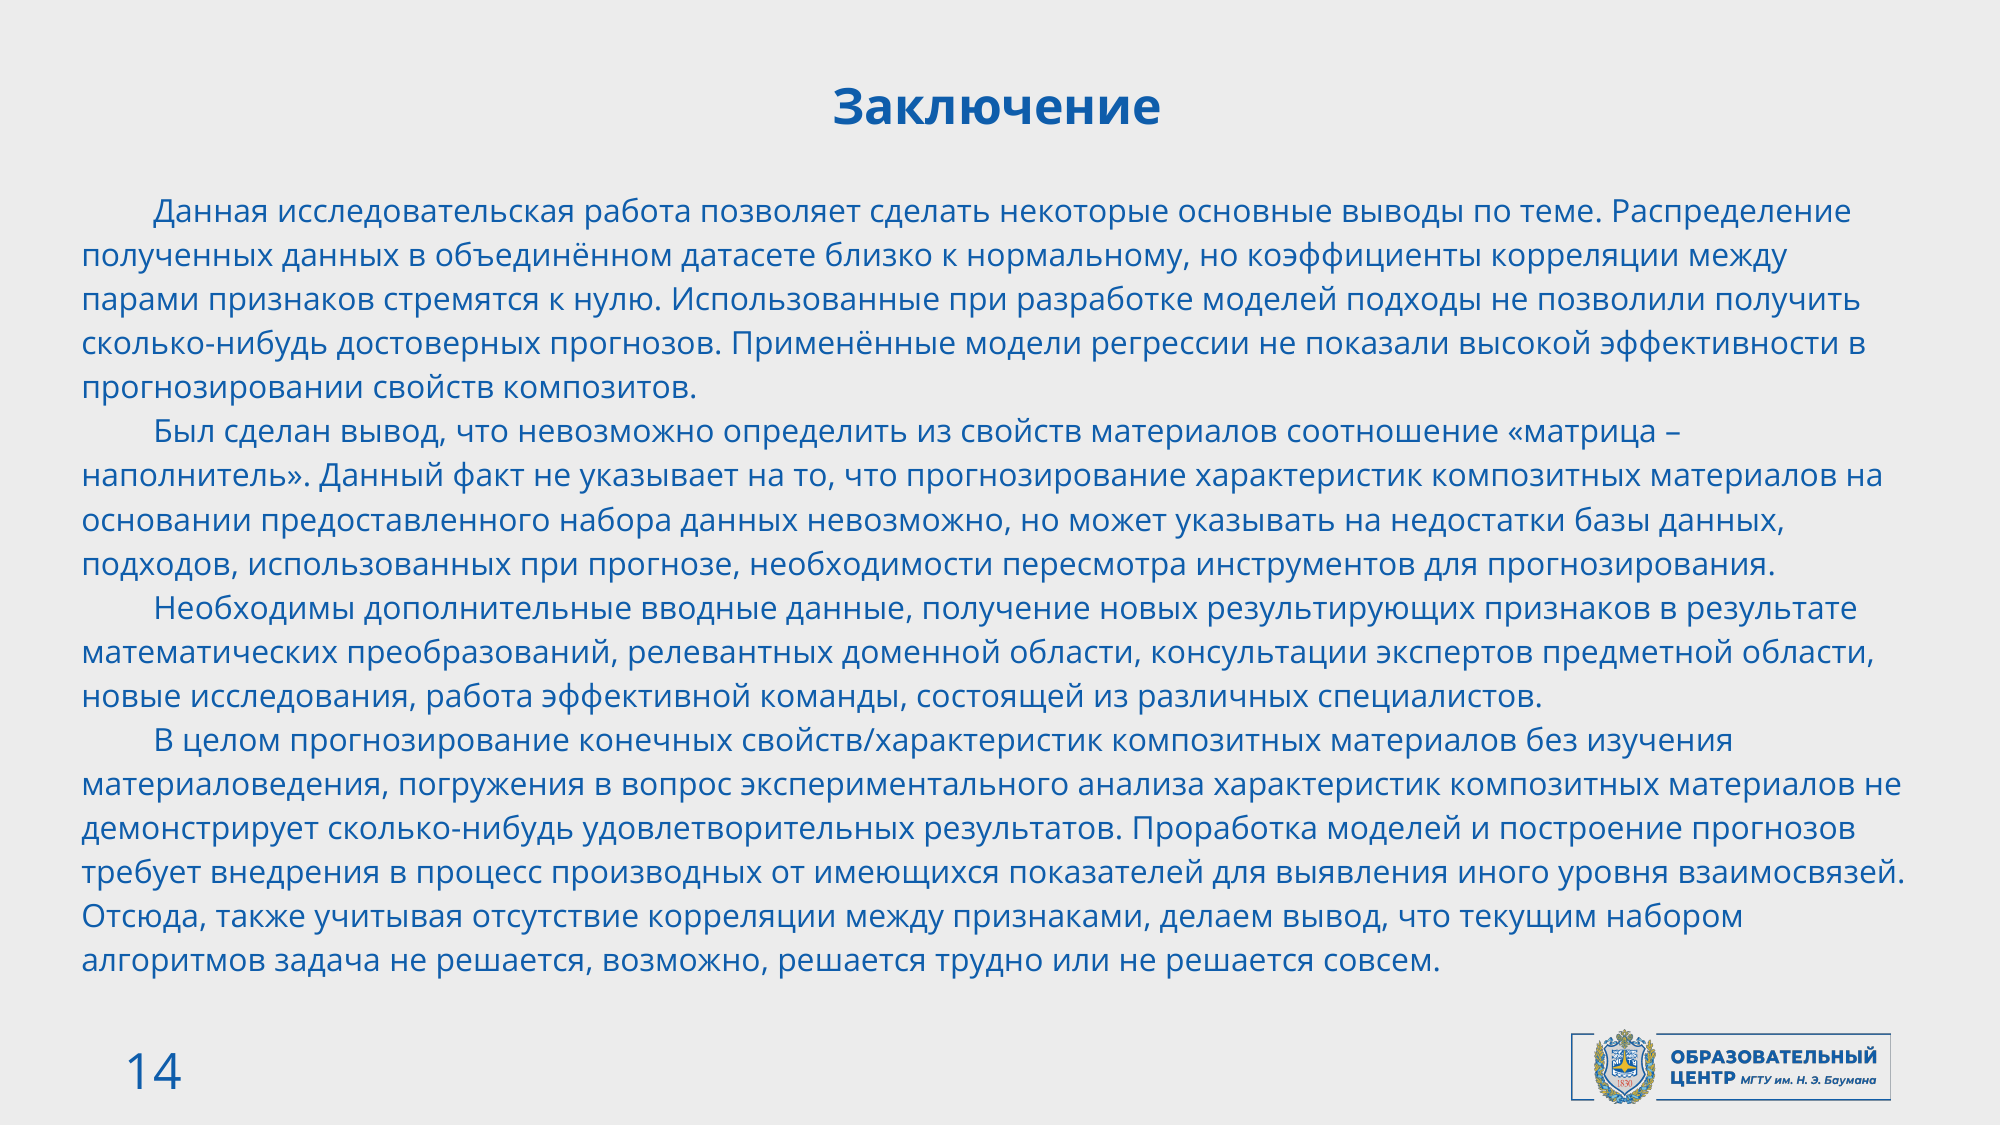

# Заключение
Данная исследовательская работа позволяет сделать некоторые основные выводы по теме. Распределение полученных данных в объединённом датасете близко к нормальному, но коэффициенты корреляции между парами признаков стремятся к нулю. Использованные при разработке моделей подходы не позволили получить сколько-нибудь достоверных прогнозов. Применённые модели регрессии не показали высокой эффективности в прогнозировании свойств композитов.
Был сделан вывод, что невозможно определить из свойств материалов соотношение «матрица – наполнитель». Данный факт не указывает на то, что прогнозирование характеристик композитных материалов на основании предоставленного набора данных невозможно, но может указывать на недостатки базы данных, подходов, использованных при прогнозе, необходимости пересмотра инструментов для прогнозирования.
Необходимы дополнительные вводные данные, получение новых результирующих признаков в результате математических преобразований, релевантных доменной области, консультации экспертов предметной области, новые исследования, работа эффективной команды, состоящей из различных специалистов.
В целом прогнозирование конечных свойств/характеристик композитных материалов без изучения материаловедения, погружения в вопрос экспериментального анализа характеристик композитных материалов не демонстрирует сколько-нибудь удовлетворительных результатов. Проработка моделей и построение прогнозов требует внедрения в процесс производных от имеющихся показателей для выявления иного уровня взаимосвязей. Отсюда, также учитывая отсутствие корреляции между признаками, делаем вывод, что текущим набором алгоритмов задача не решается, возможно, решается трудно или не решается совсем.

14